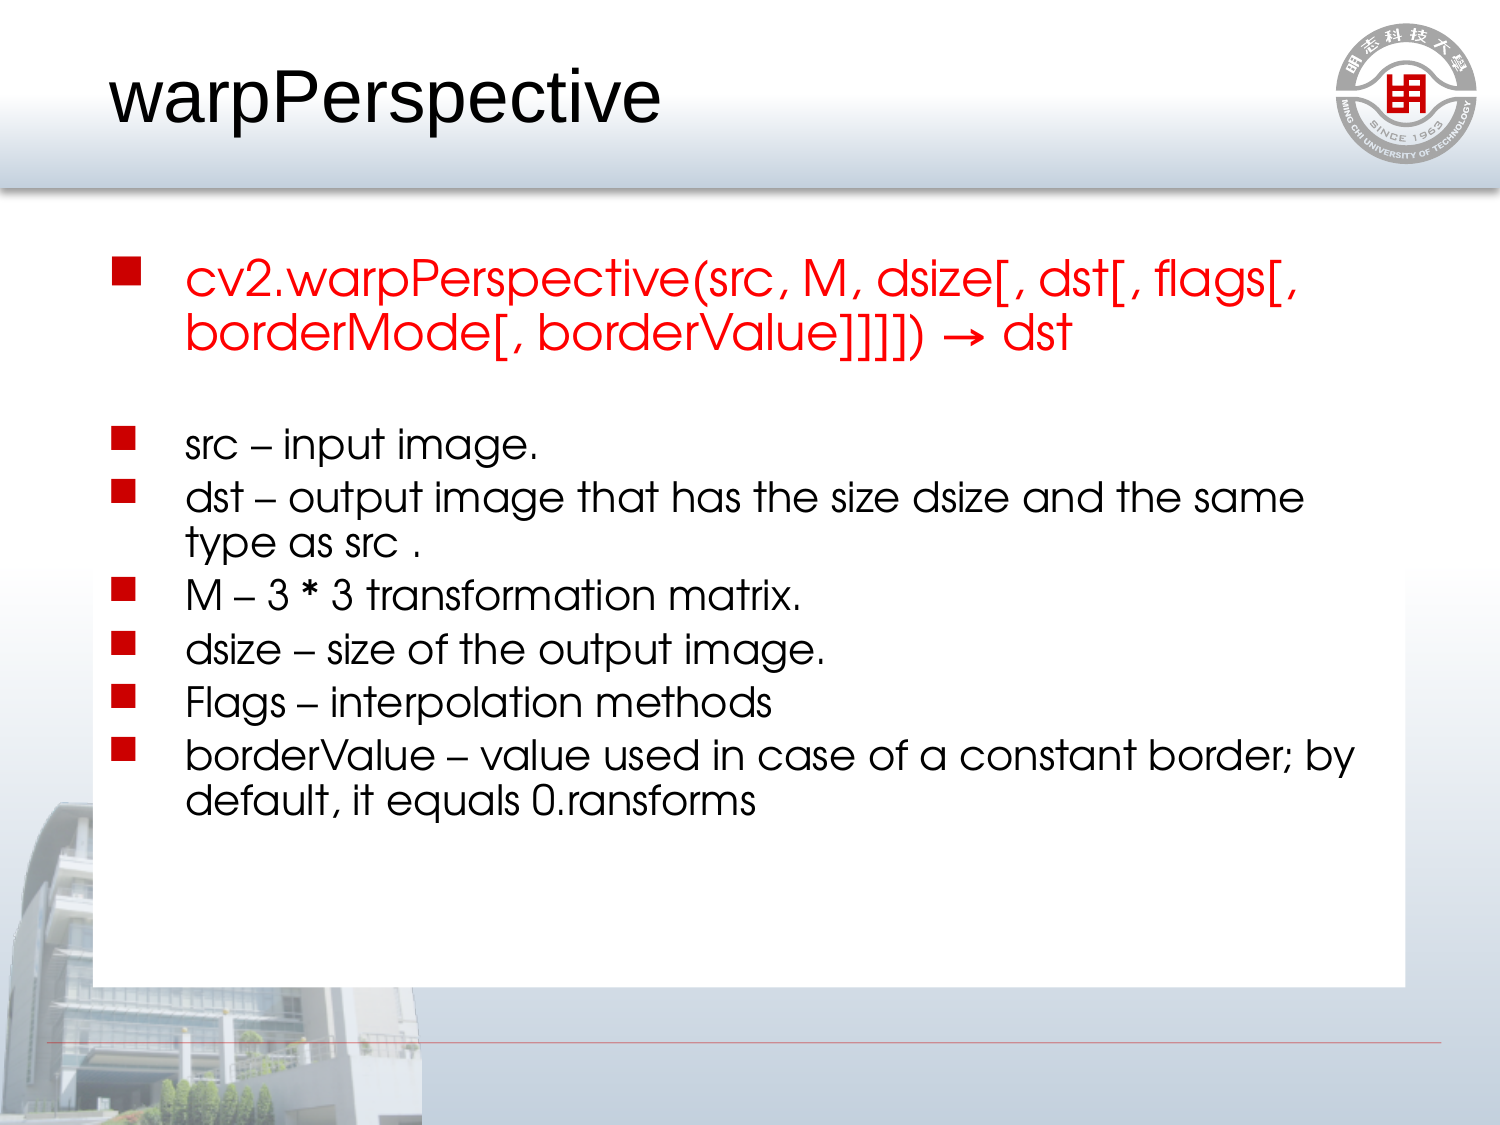

# warpPerspective
cv2.warpPerspective(src, M, dsize[, dst[, flags[, borderMode[, borderValue]]]]) → dst

src – input image.
dst – output image that has the size dsize and the same type as src .
M – 3 * 3 transformation matrix.
dsize – size of the output image.
Flags – interpolation methods
borderValue – value used in case of a constant border; by default, it equals 0.ransforms